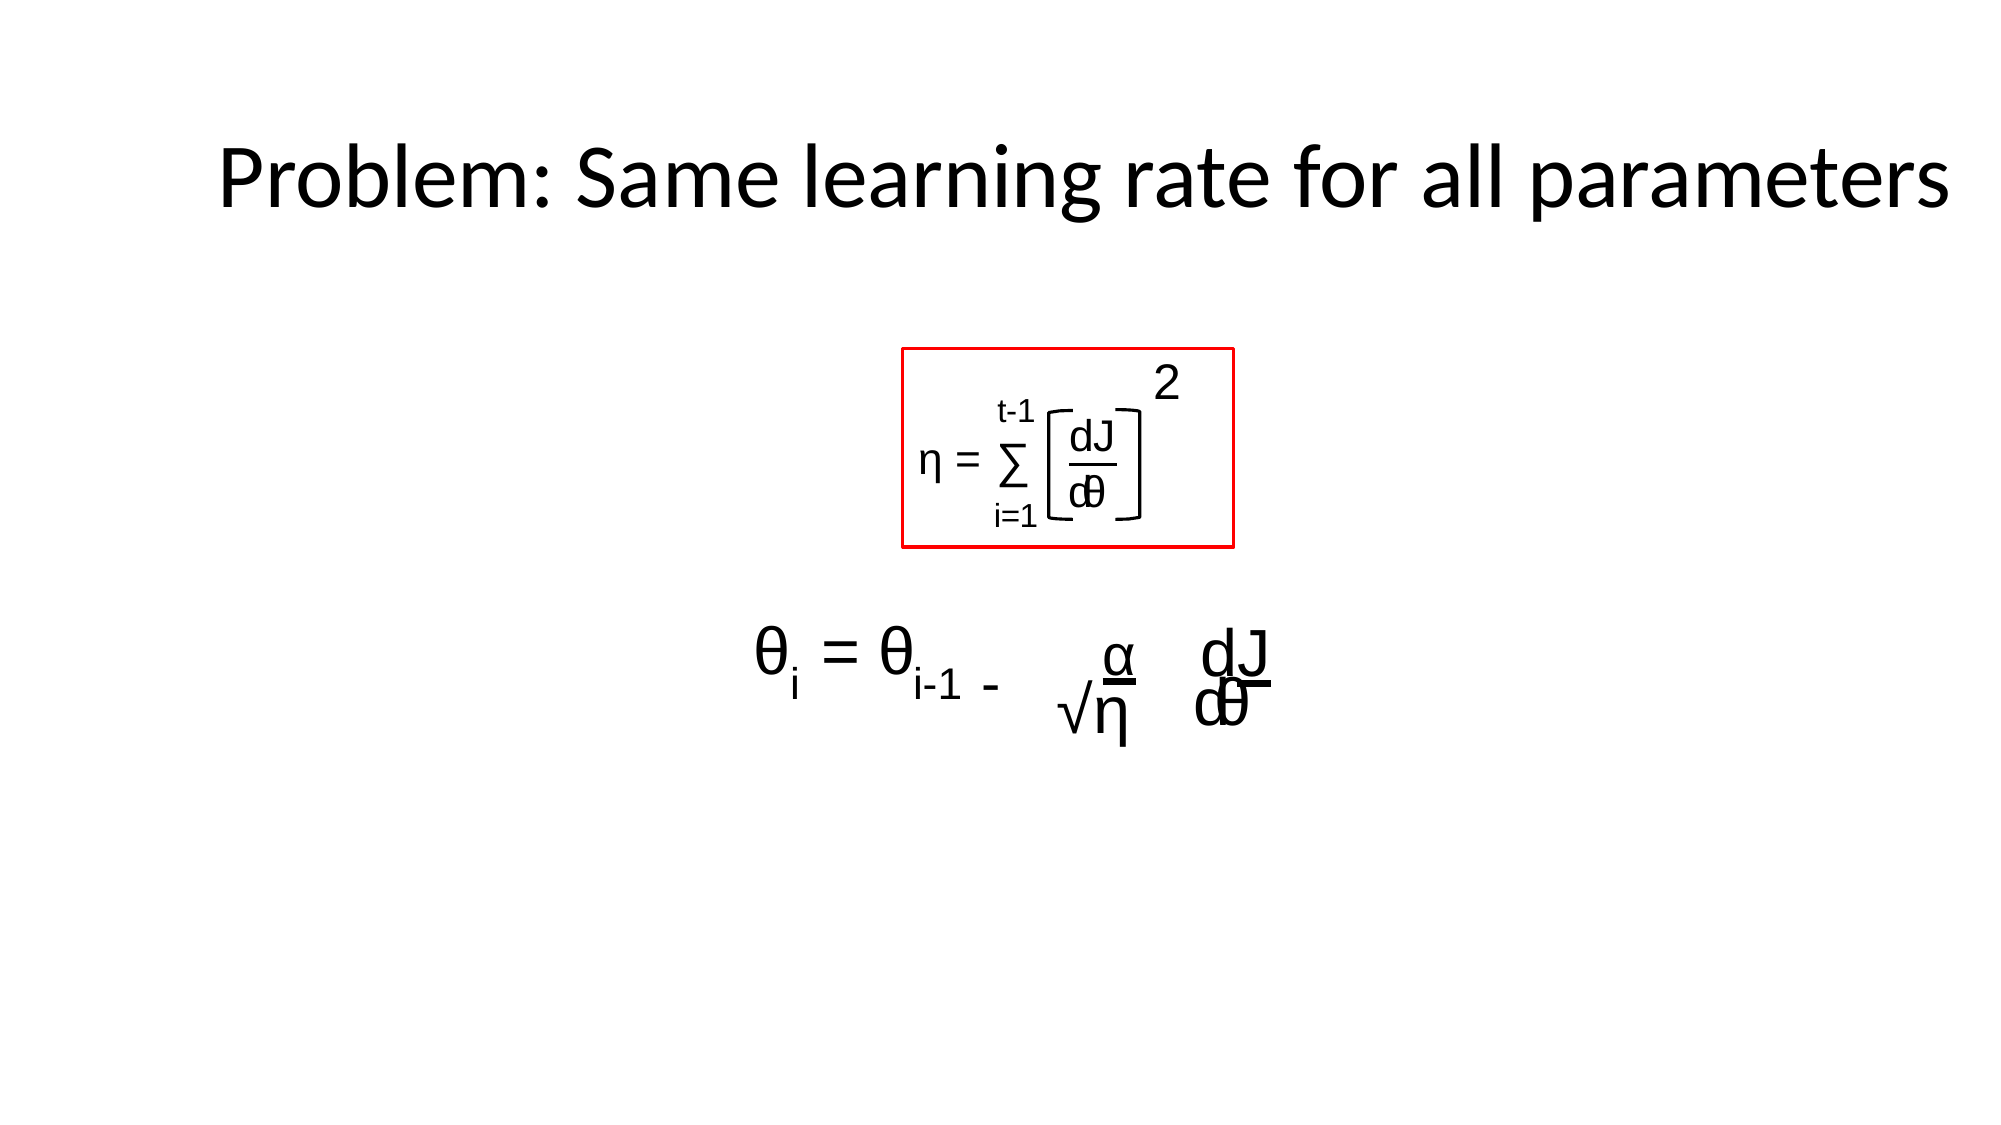

# Problem: Same learning rate for all parameters
2

t-1
η = ∑
i=1
dJ dθ

-		α	 dJ
θ	= θ
i
i-1
dθ
√η